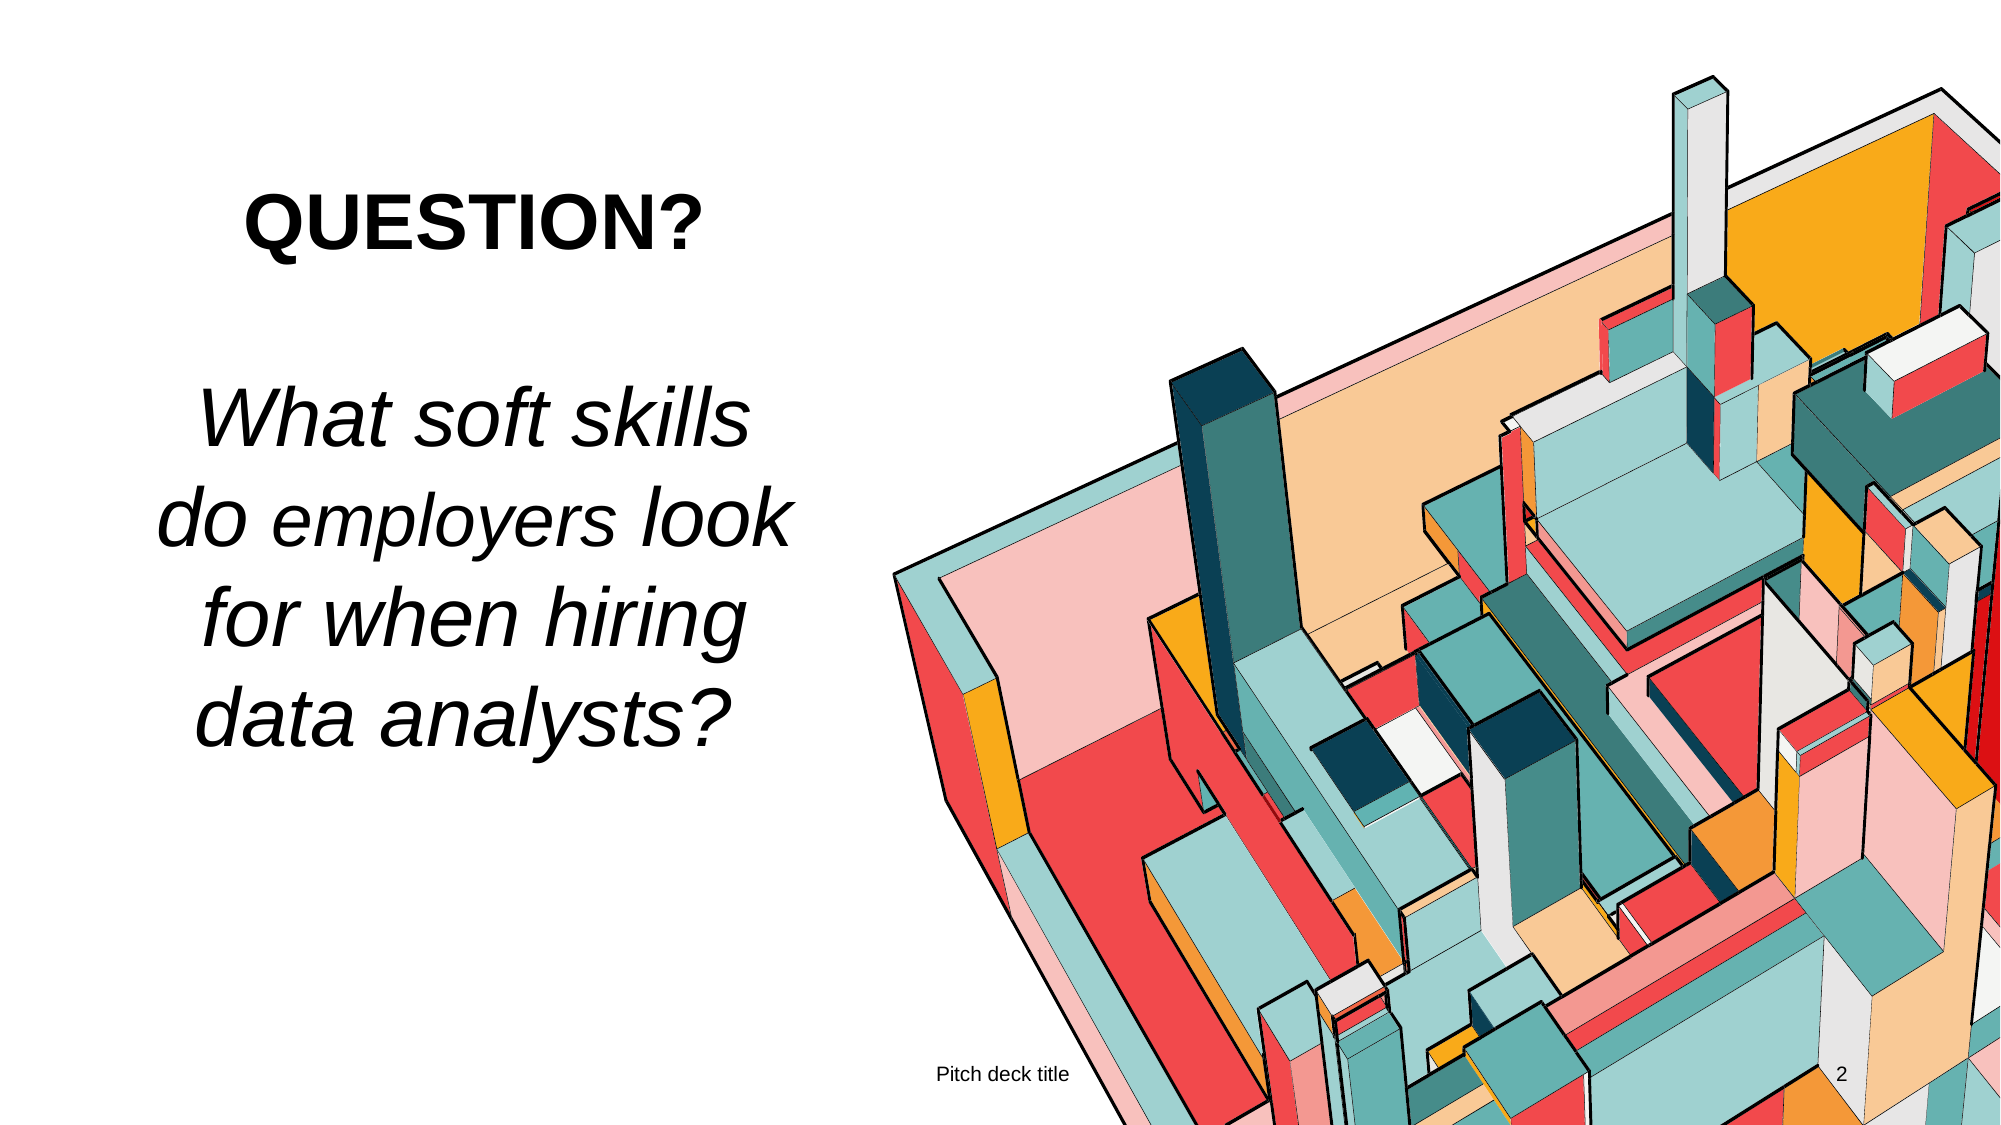

# Question?
What soft skills do employers look for when hiring data analysts?

Pitch deck title
2